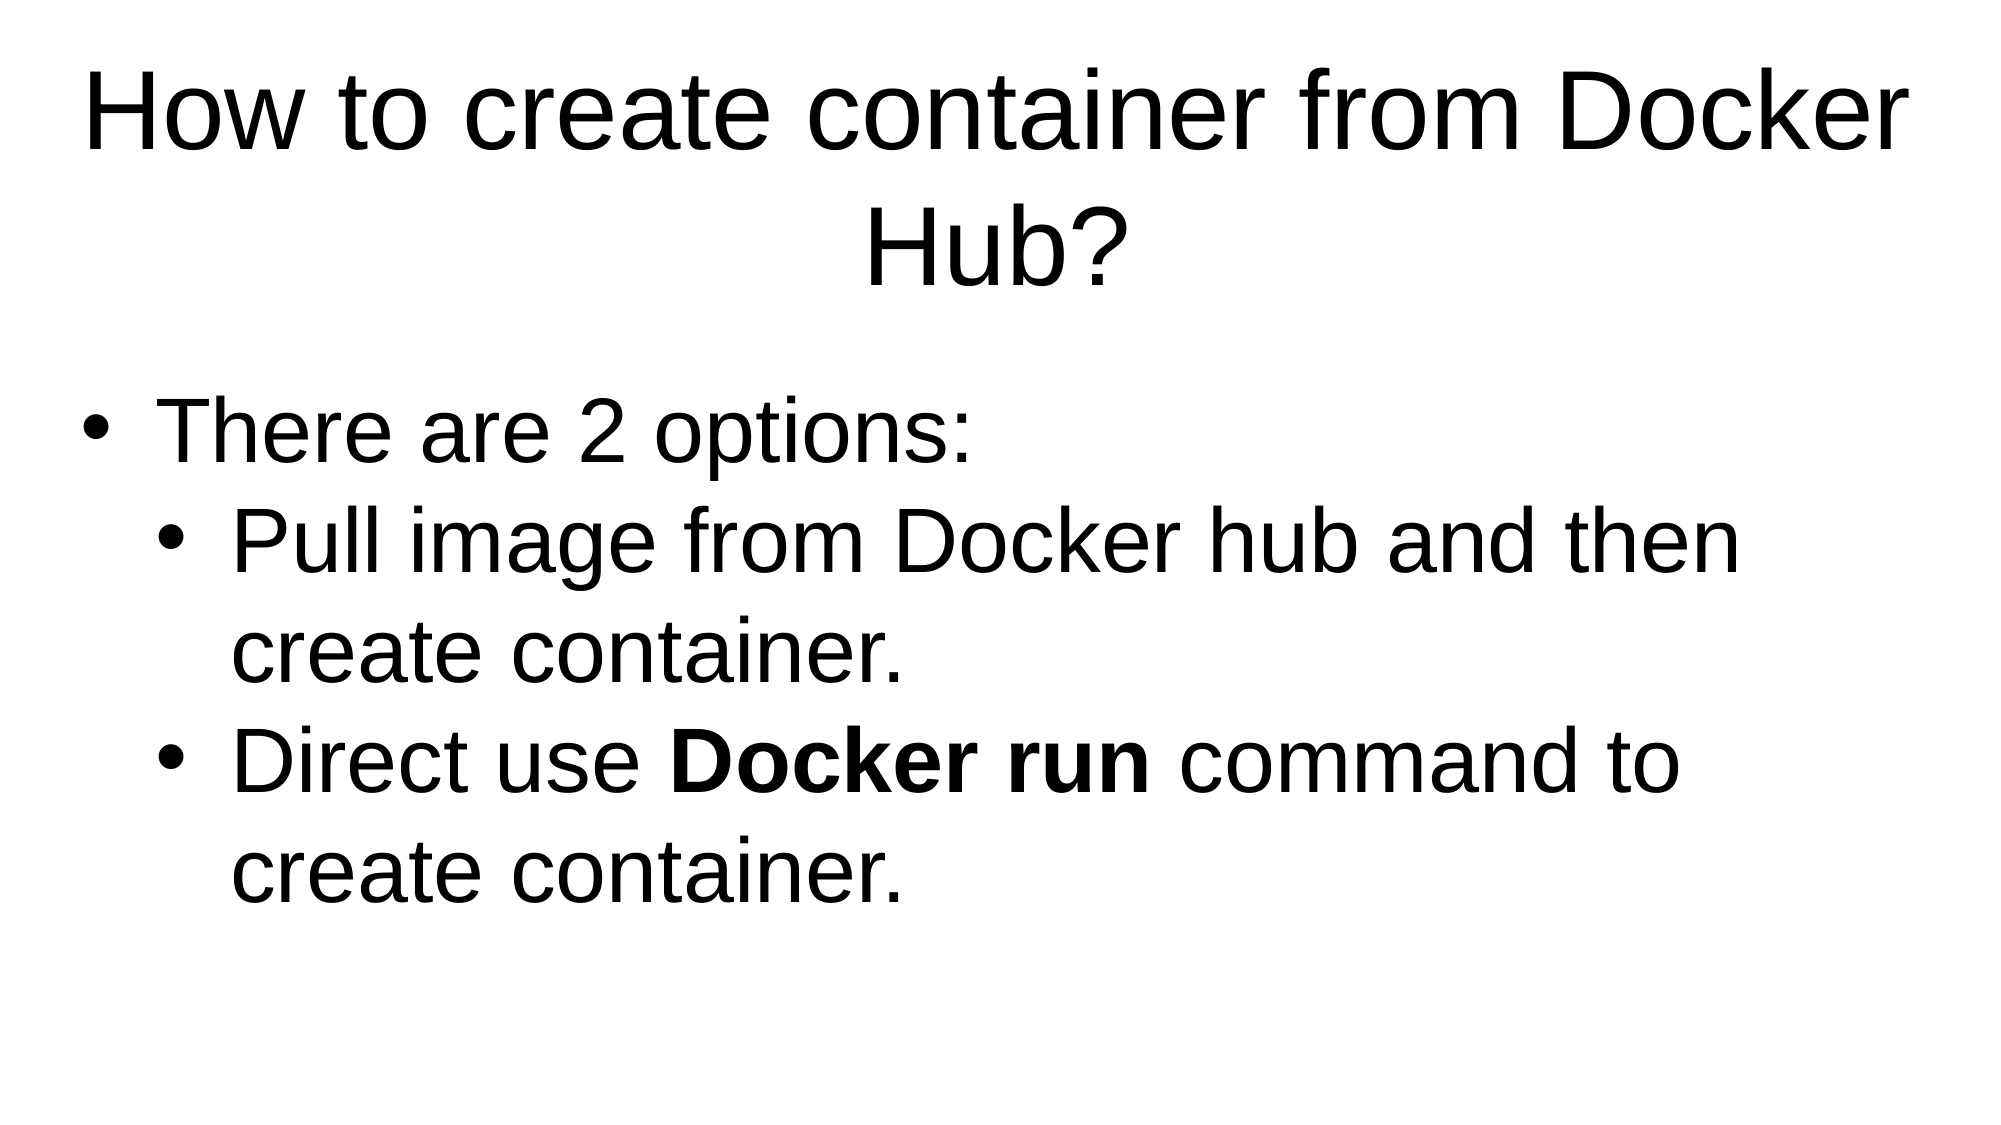

How to create container from Docker Hub?
There are 2 options:
Pull image from Docker hub and then create container.
Direct use Docker run command to create container.